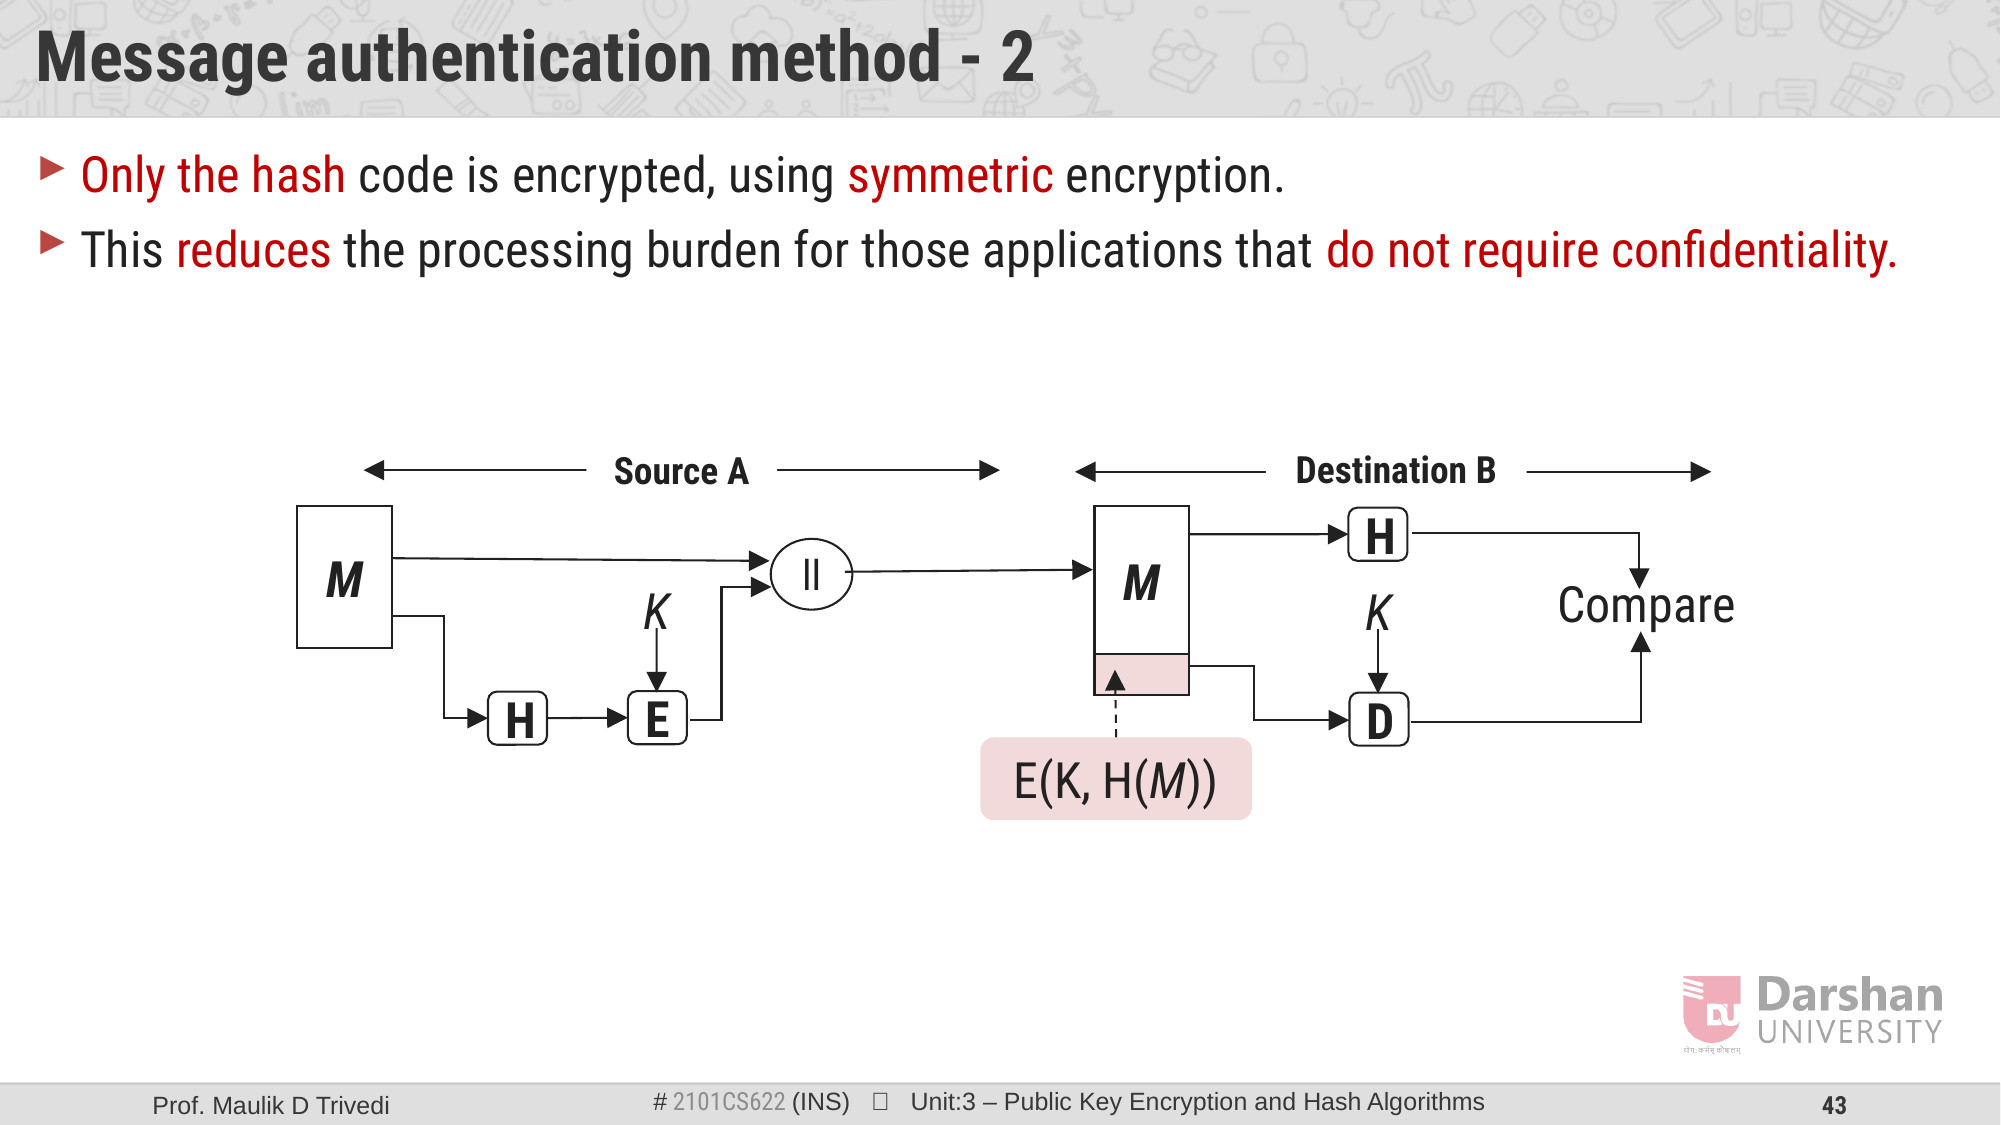

# Message authentication method - 2
Only the hash code is encrypted, using symmetric encryption.
This reduces the processing burden for those applications that do not require confidentiality.
Destination B
Source A
M
M

H

ll
Compare
K
K

E
H
D
E(K, H(M))